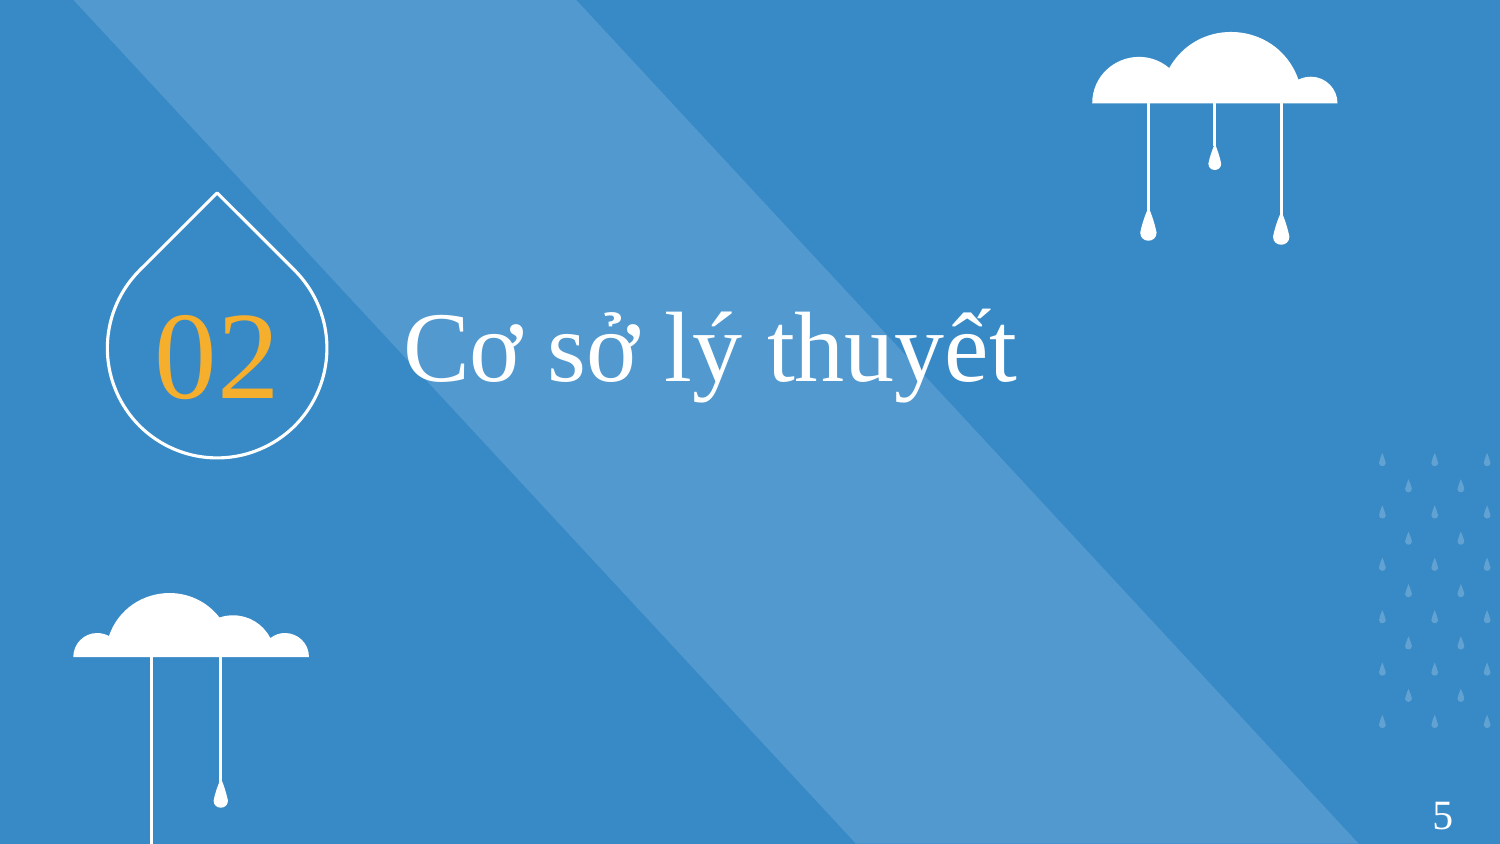

Cơ sở lý thuyết

# 02
5